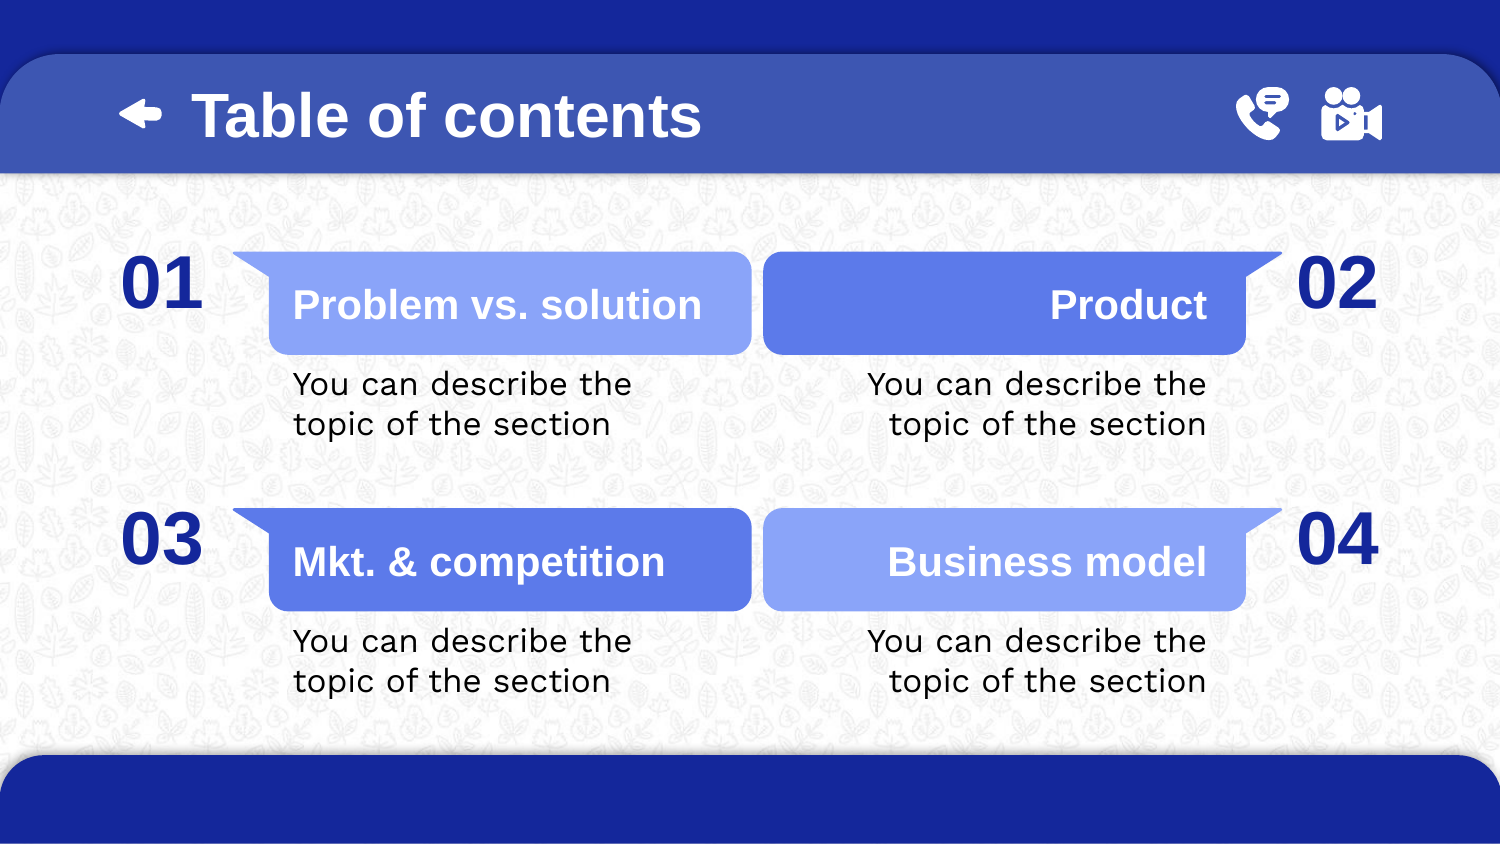

# Table of contents

01
02

Problem vs. solution
Product
You can describe the topic of the section
You can describe the topic of the section
03
04

Mkt. & competition
Business model
You can describe the topic of the section
You can describe the topic of the section